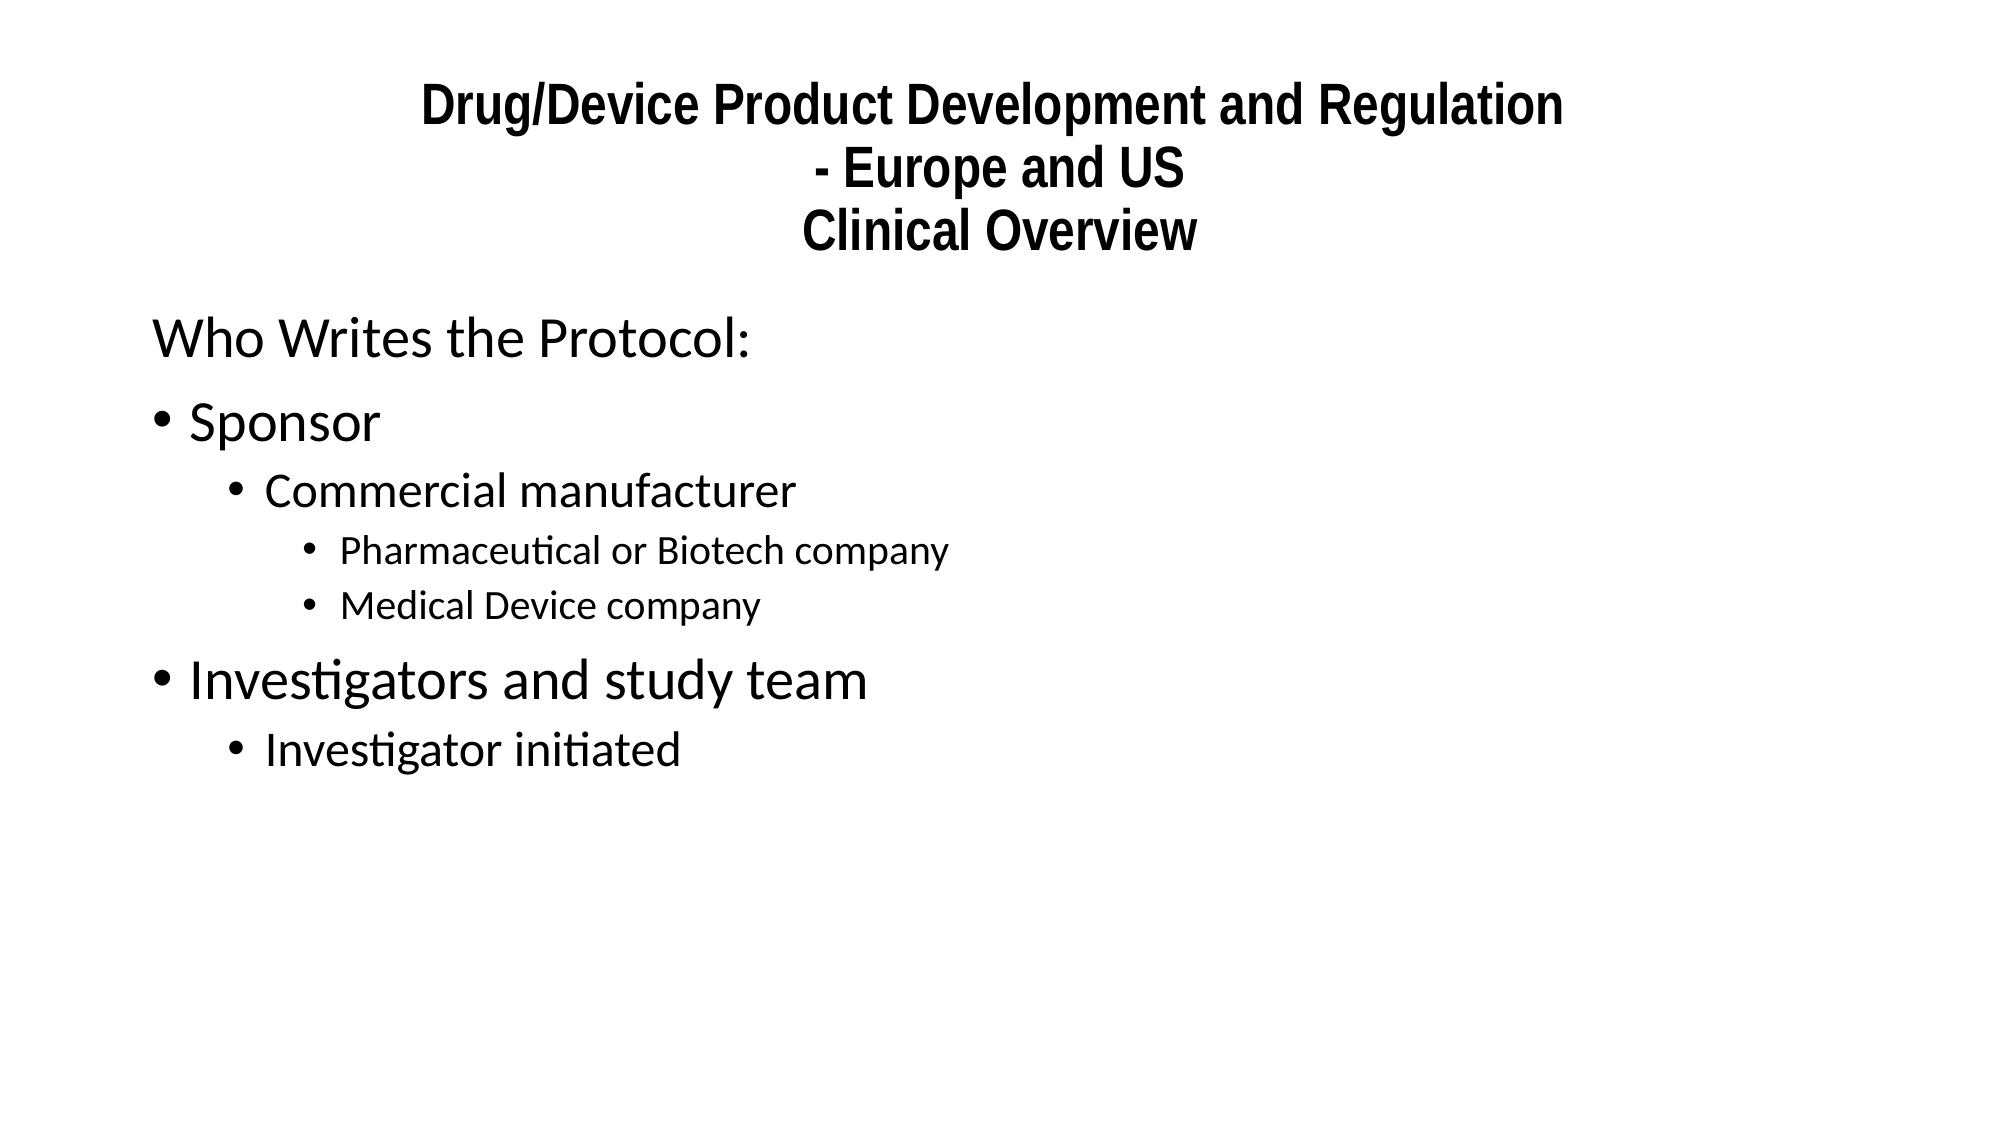

# Drug/Device Product Development and Regulation - Europe and US Clinical Overview
Who Writes the Protocol:
Sponsor
Commercial manufacturer
Pharmaceutical or Biotech company
Medical Device company
Investigators and study team
Investigator initiated